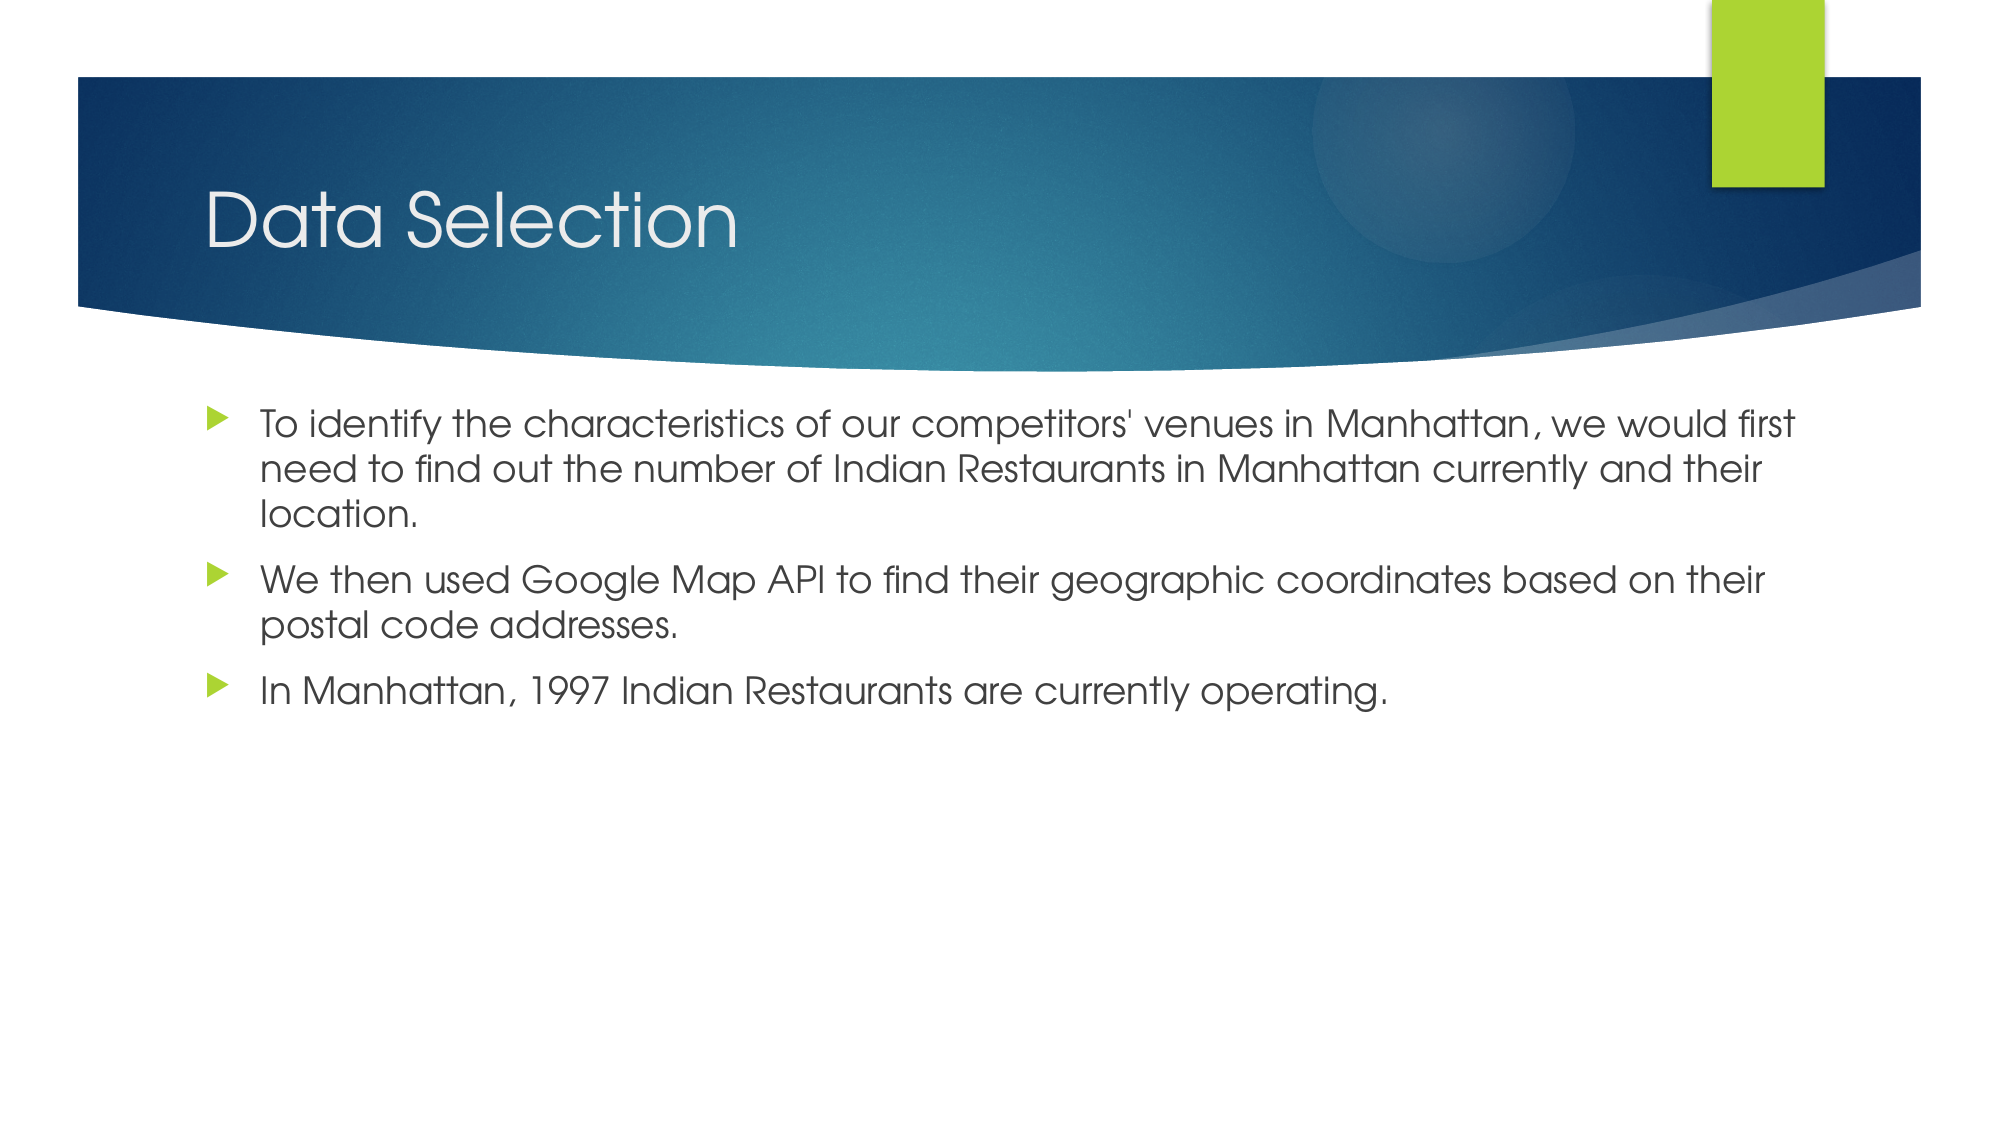

# Data Selection
To identify the characteristics of our competitors' venues in Manhattan, we would first need to find out the number of Indian Restaurants in Manhattan currently and their location.
We then used Google Map API to find their geographic coordinates based on their postal code addresses.
In Manhattan, 1997 Indian Restaurants are currently operating.